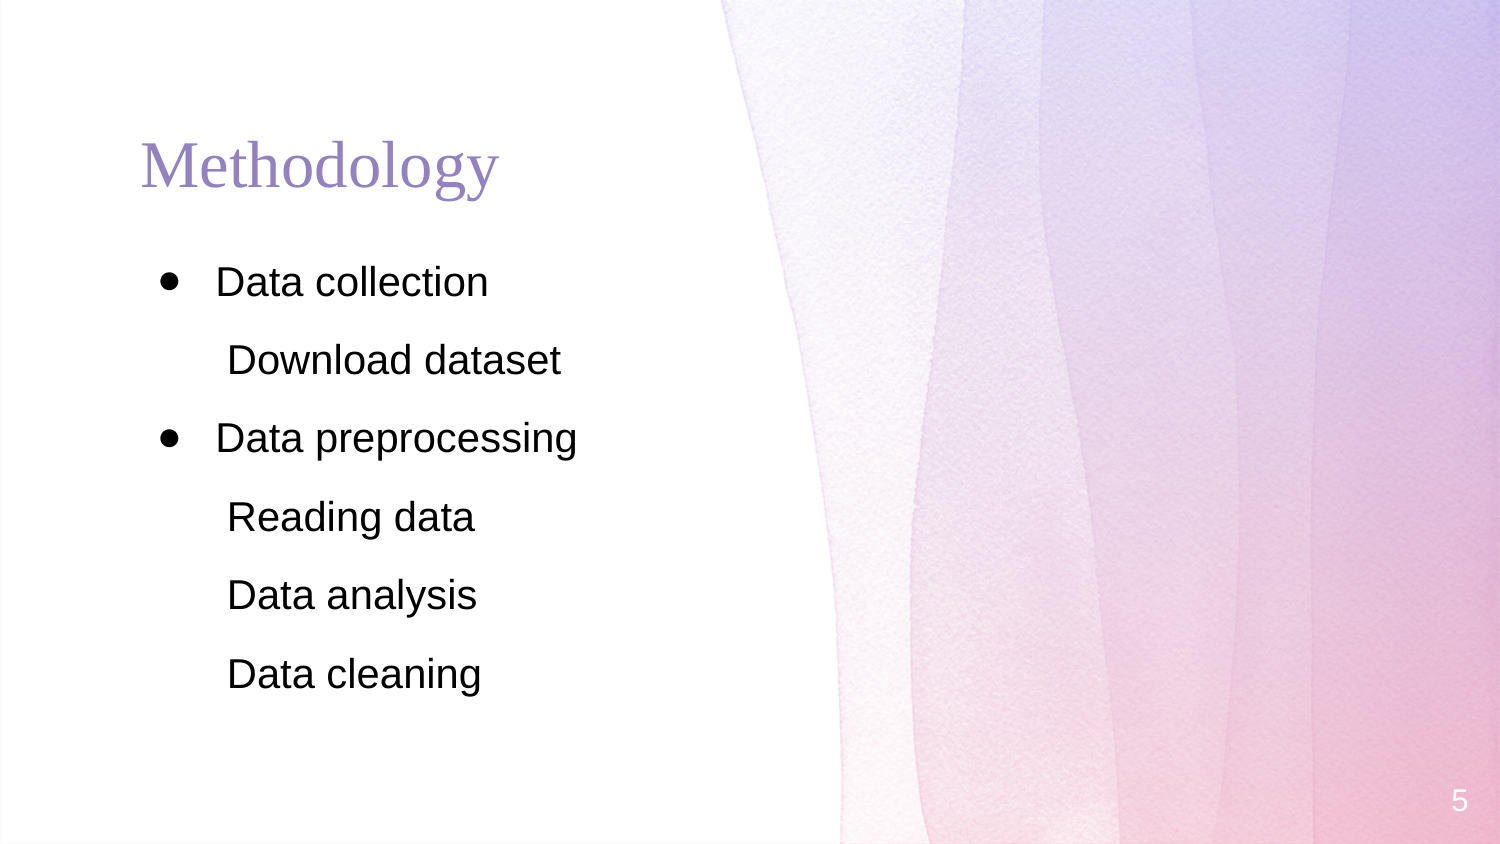

# Methodology
Data collection
 Download dataset
Data preprocessing
 Reading data
 Data analysis
 Data cleaning

5